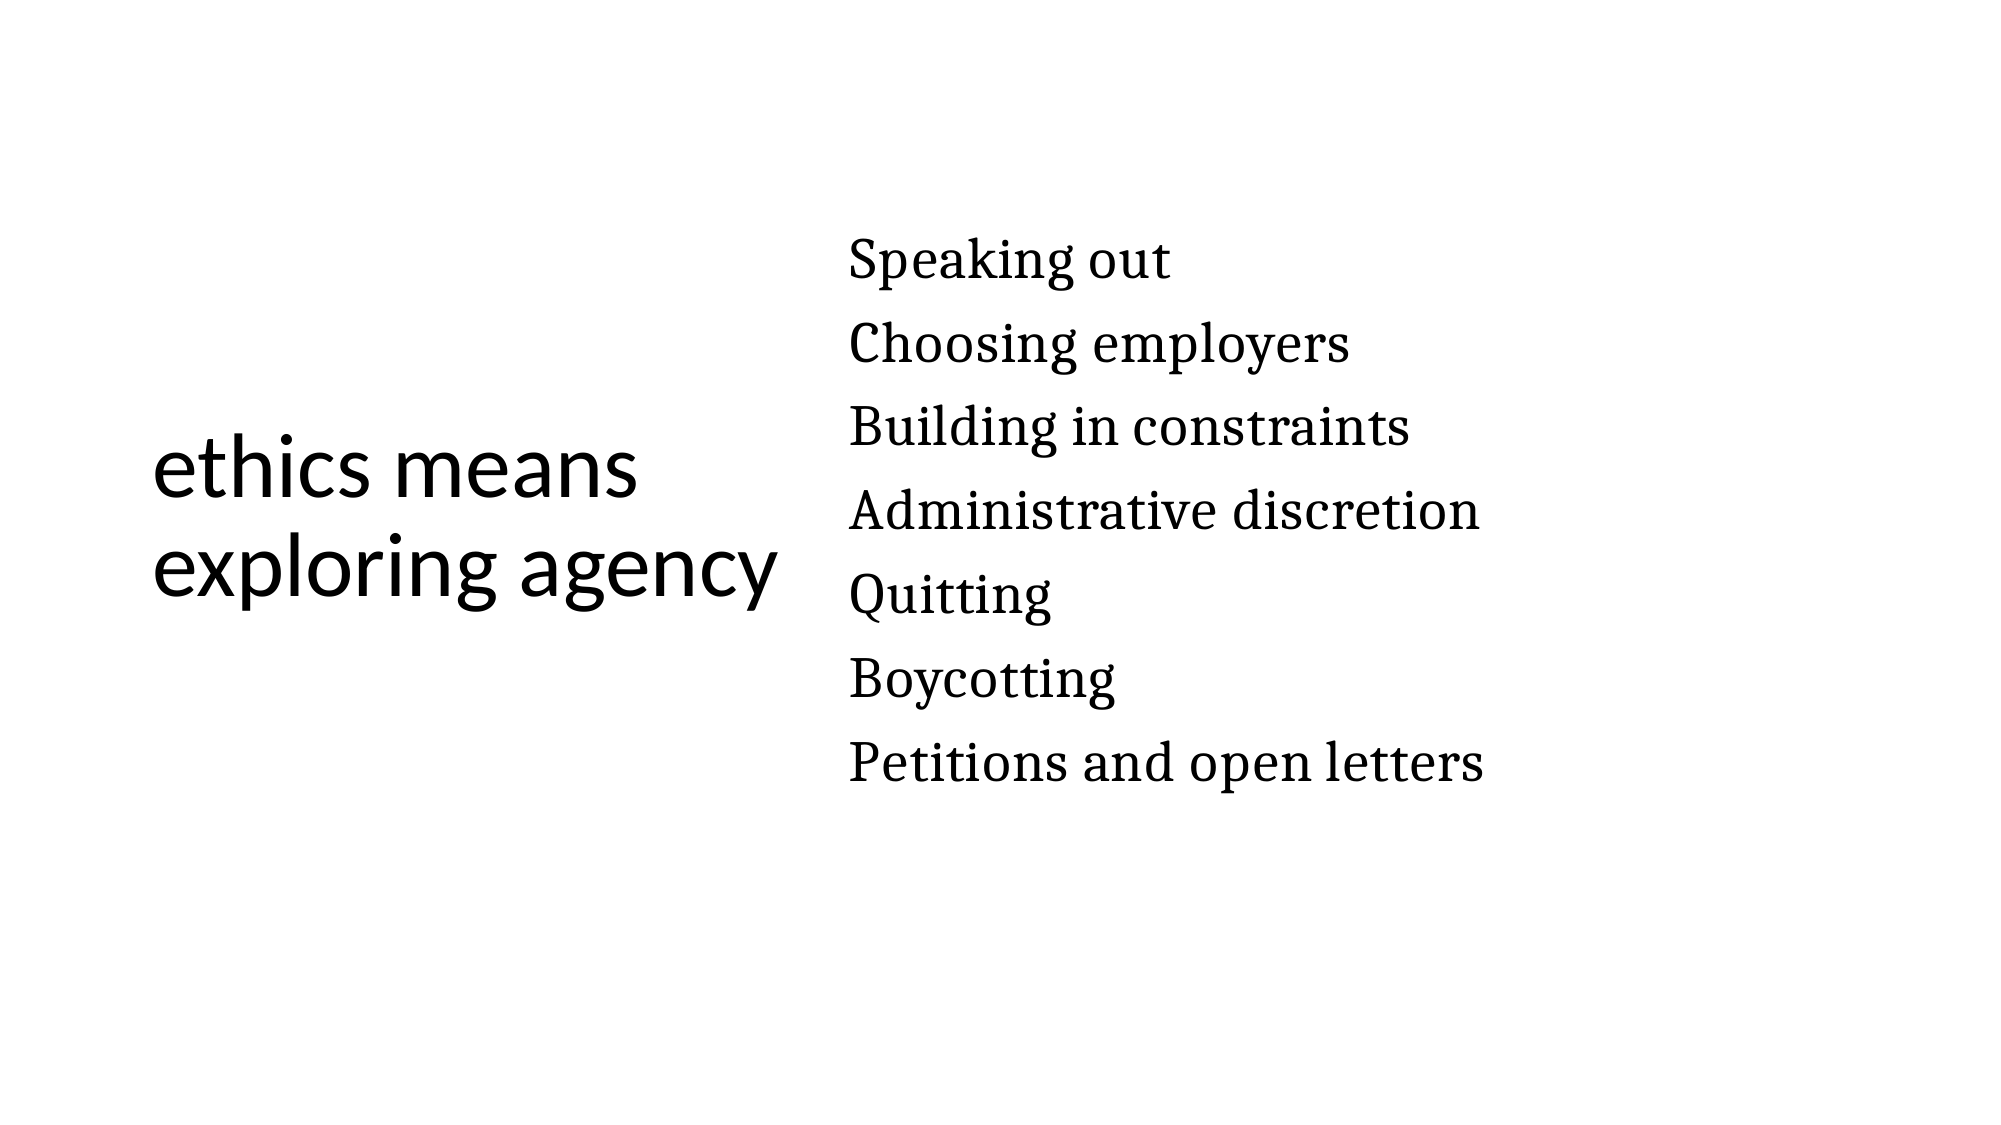

# ethics means exploring agency
Speaking out
Choosing employers
Building in constraints
Administrative discretion
Quitting
Boycotting
Petitions and open letters